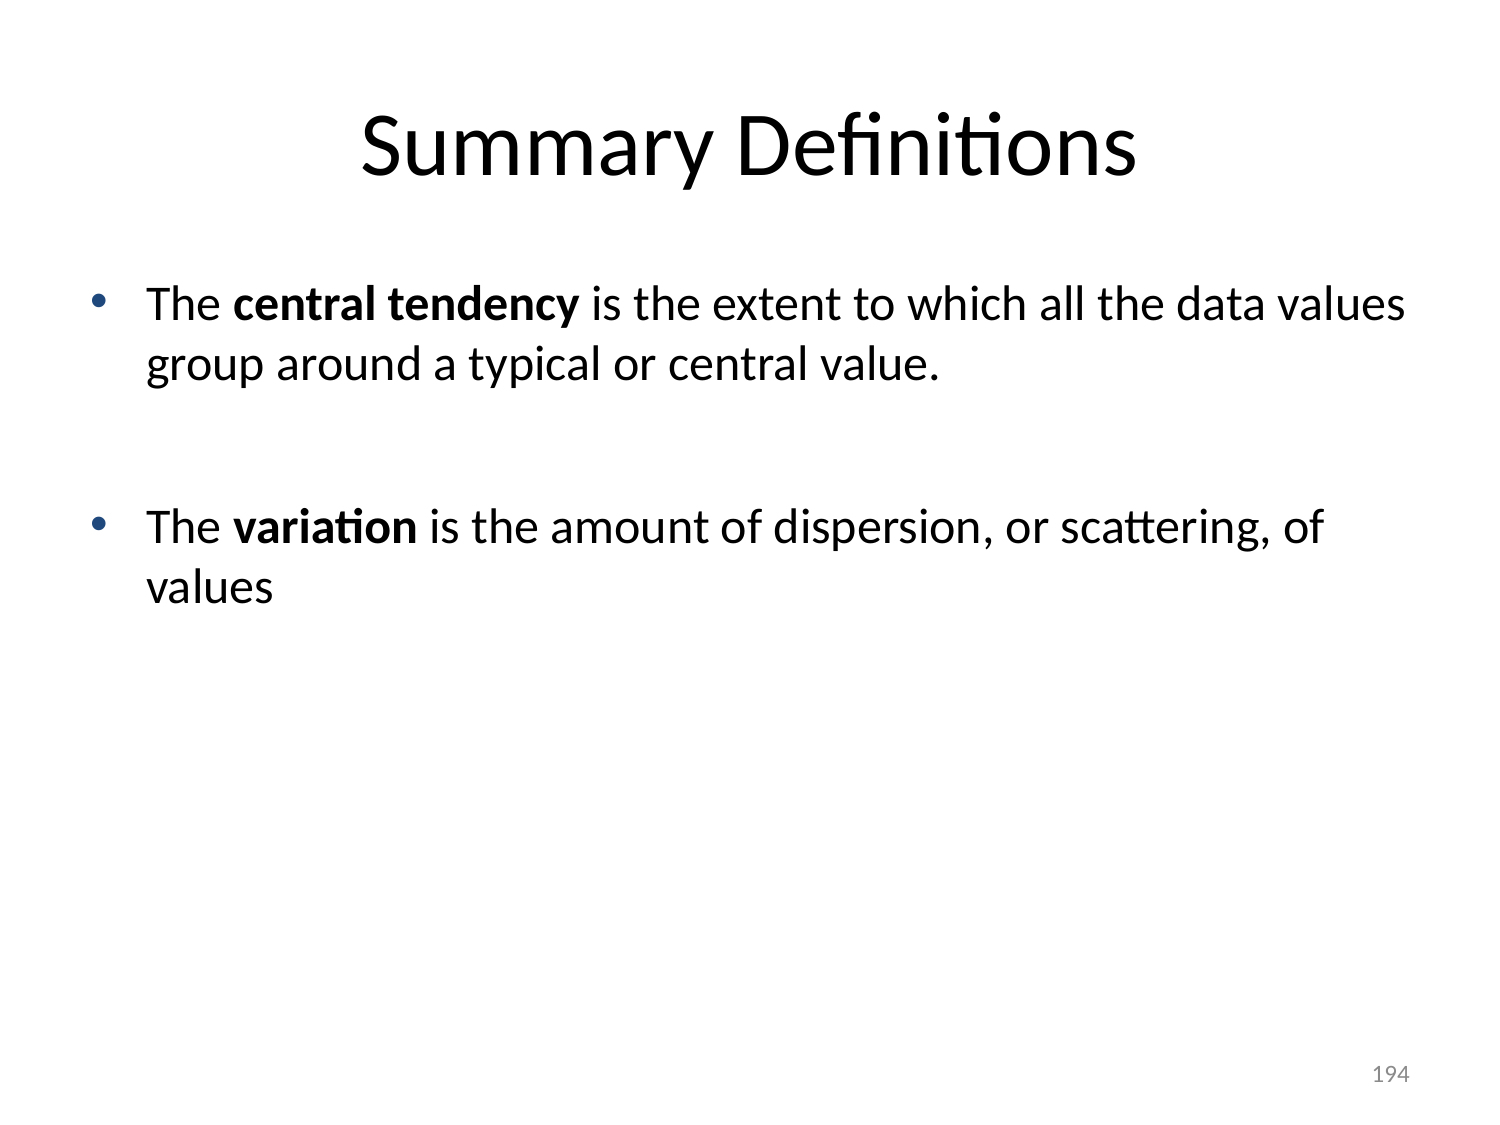

# Summary Definitions
The central tendency is the extent to which all the data values group around a typical or central value.

The variation is the amount of dispersion, or scattering, of values

194